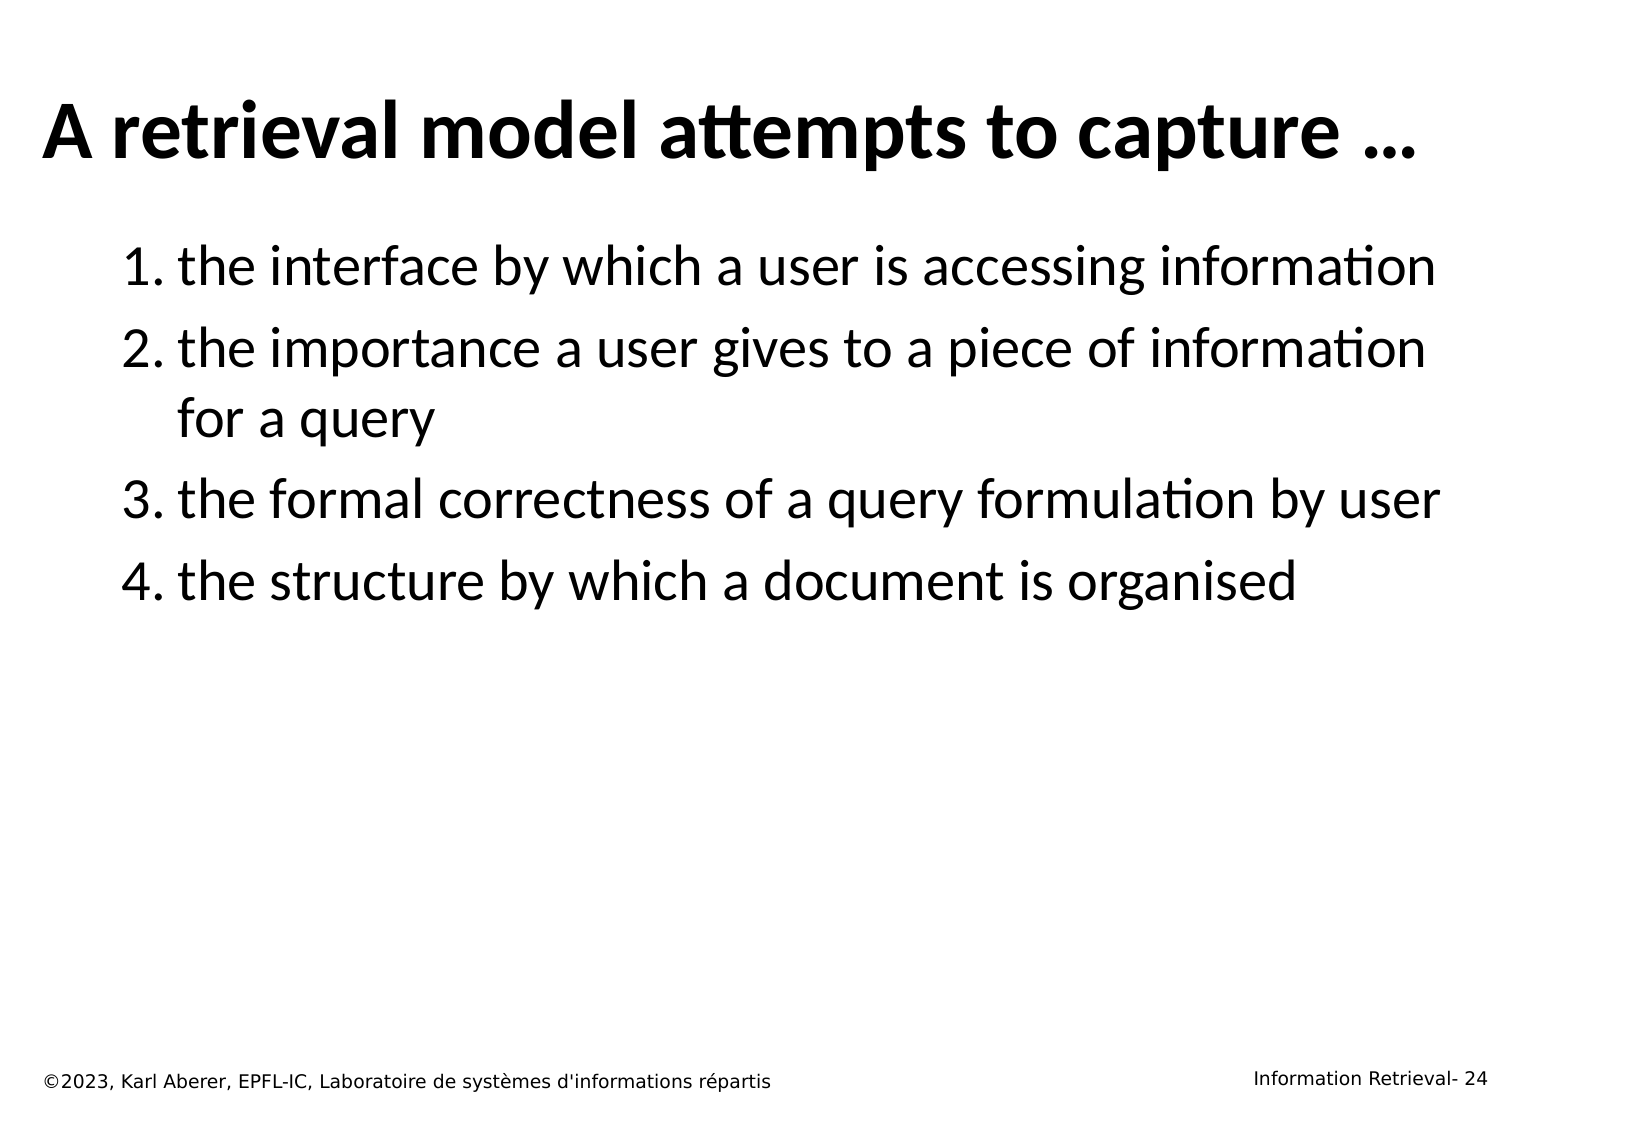

# A retrieval model attempts to capture …
the interface by which a user is accessing information
the importance a user gives to a piece of information for a query
the formal correctness of a query formulation by user
the structure by which a document is organised
©2023, Karl Aberer, EPFL-IC, Laboratoire de systèmes d'informations répartis